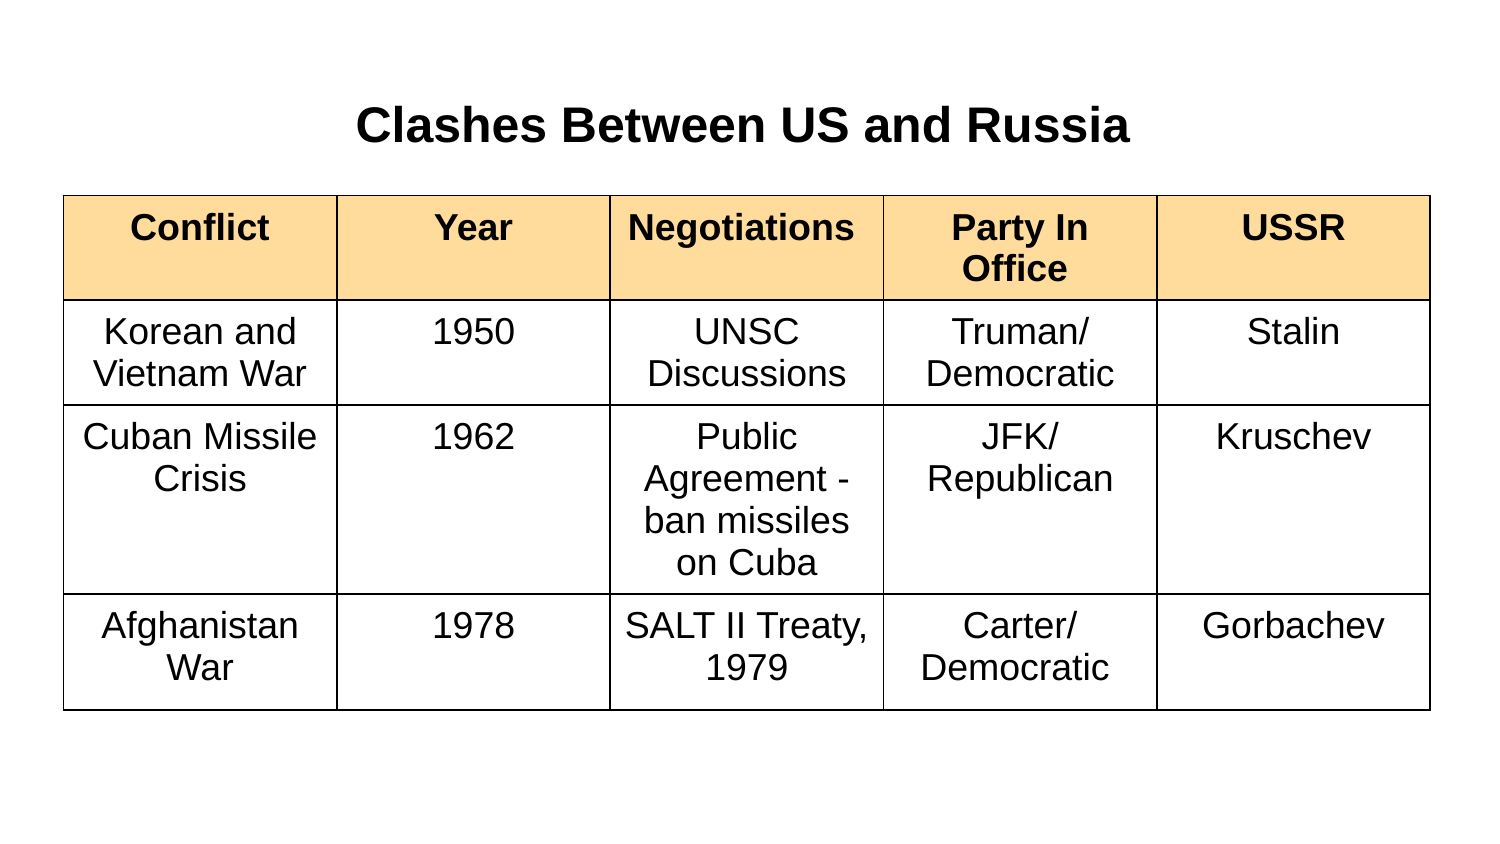

# Clashes Between US and Russia
| Conflict | Year | Negotiations | Party In Office | USSR |
| --- | --- | --- | --- | --- |
| Korean and Vietnam War | 1950 | UNSC Discussions | Truman/ Democratic | Stalin |
| Cuban Missile Crisis | 1962 | Public Agreement - ban missiles on Cuba | JFK/Republican | Kruschev |
| Afghanistan War | 1978 | SALT II Treaty, 1979 | Carter/ Democratic | Gorbachev |